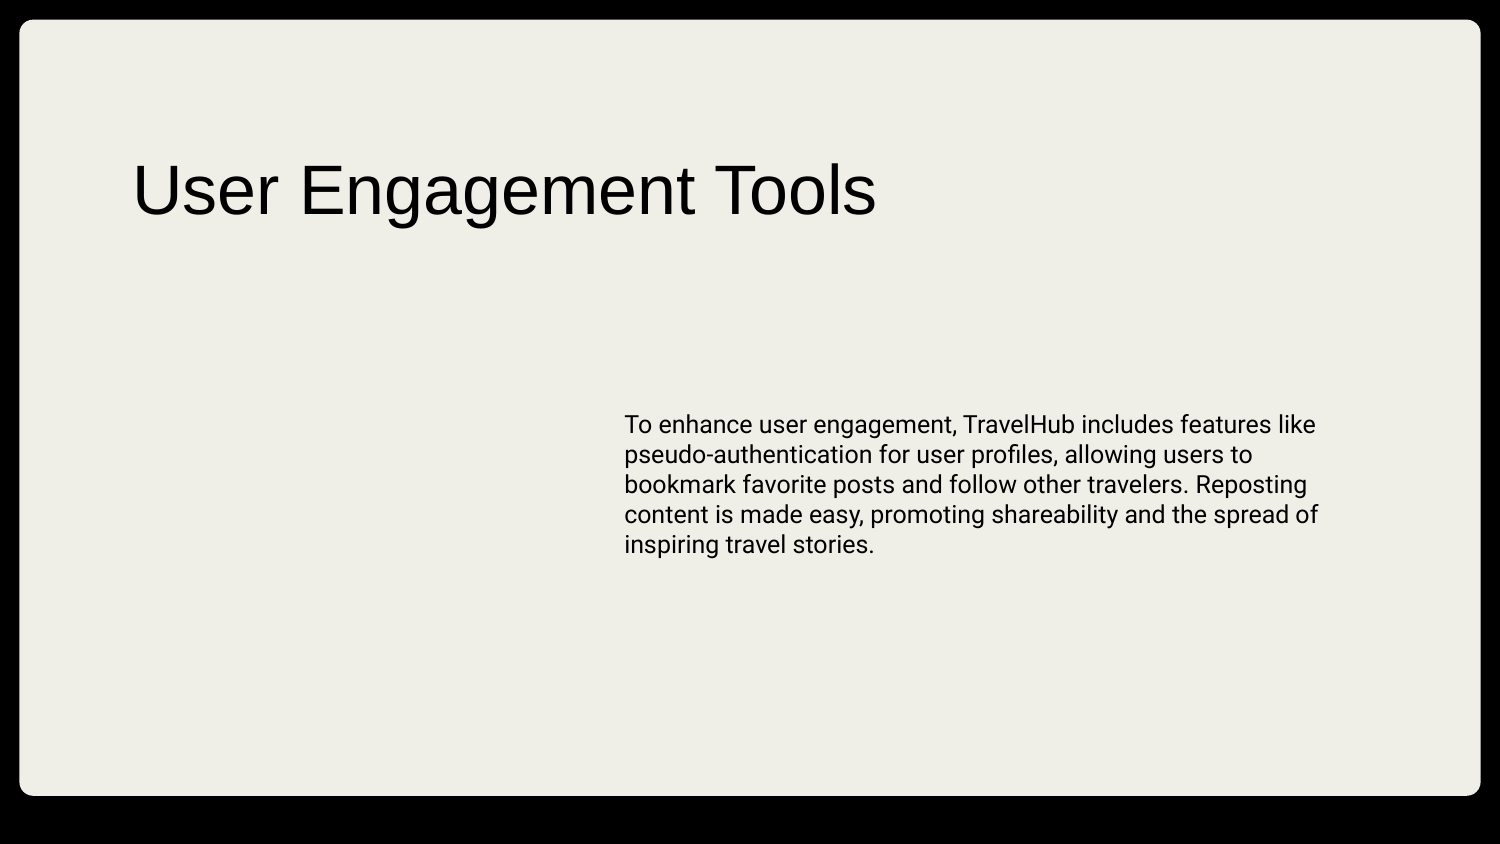

# User Engagement Tools
To enhance user engagement, TravelHub includes features like pseudo-authentication for user profiles, allowing users to bookmark favorite posts and follow other travelers. Reposting content is made easy, promoting shareability and the spread of inspiring travel stories.
DD/MM/YYYY
Feature Name/Product
Your Company Name